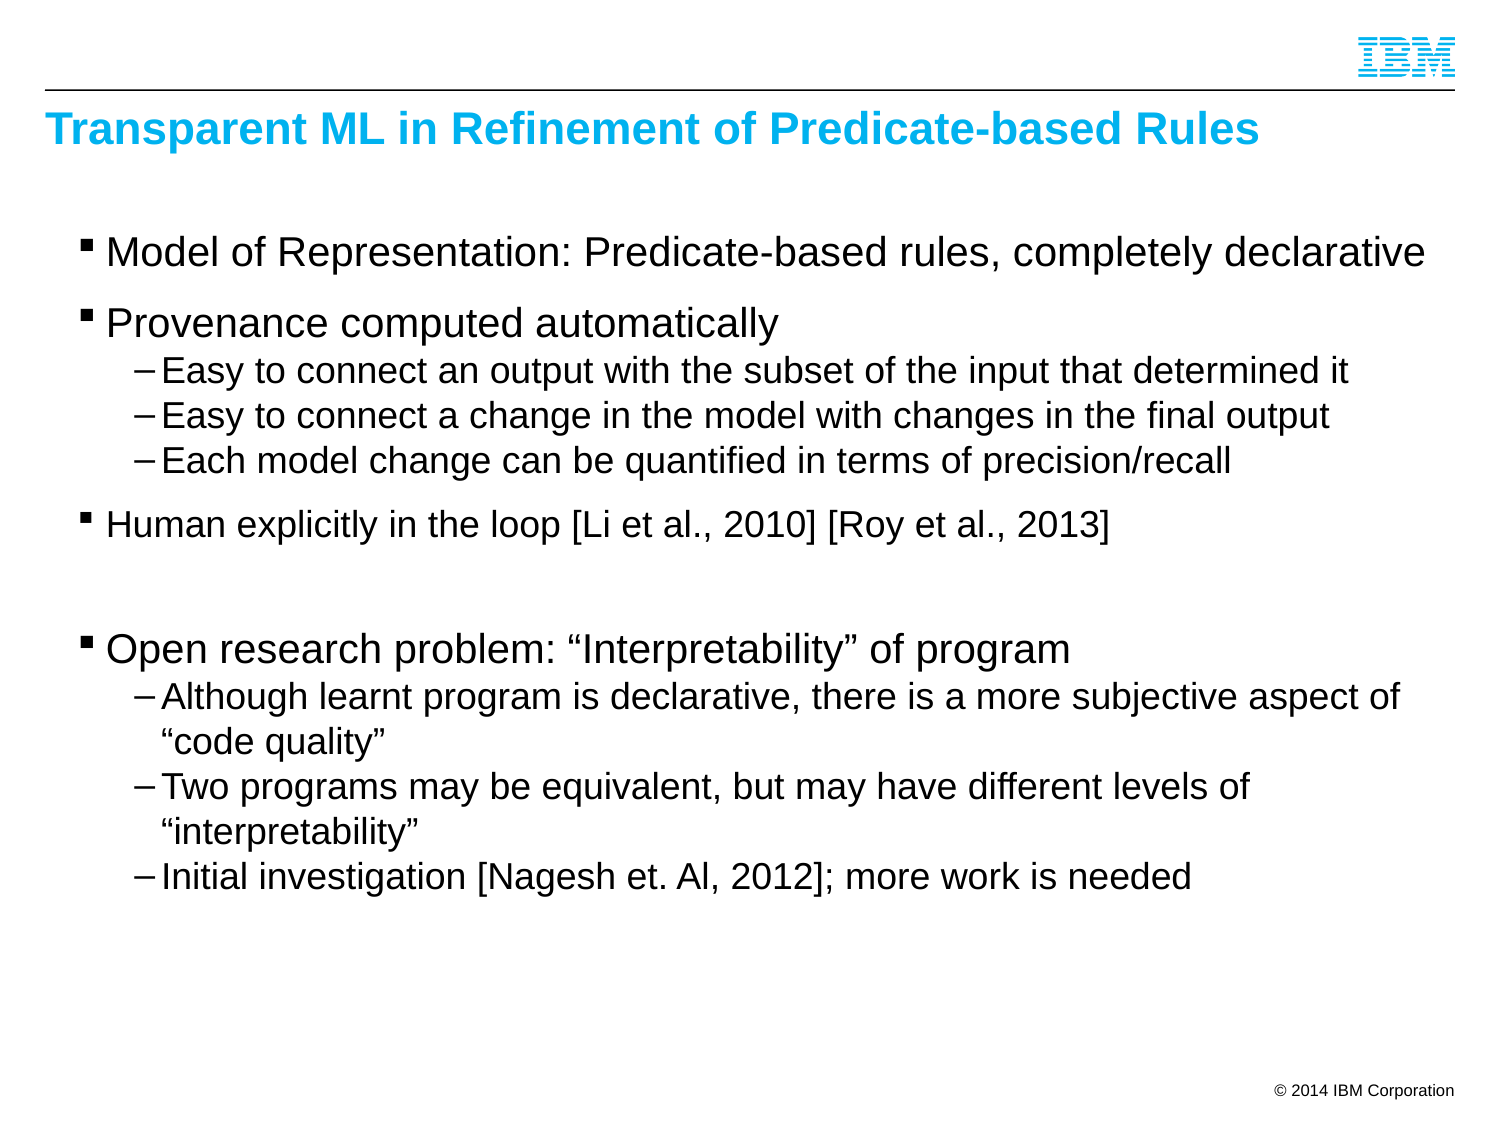

# Transparent ML in Refinement of Predicate-based Rules
Model of Representation: Predicate-based rules, completely declarative
Provenance computed automatically
Easy to connect an output with the subset of the input that determined it
Easy to connect a change in the model with changes in the final output
Each model change can be quantified in terms of precision/recall
Human explicitly in the loop [Li et al., 2010] [Roy et al., 2013]

Open research problem: “Interpretability” of program
Although learnt program is declarative, there is a more subjective aspect of “code quality”
Two programs may be equivalent, but may have different levels of “interpretability”
Initial investigation [Nagesh et. Al, 2012]; more work is needed

91